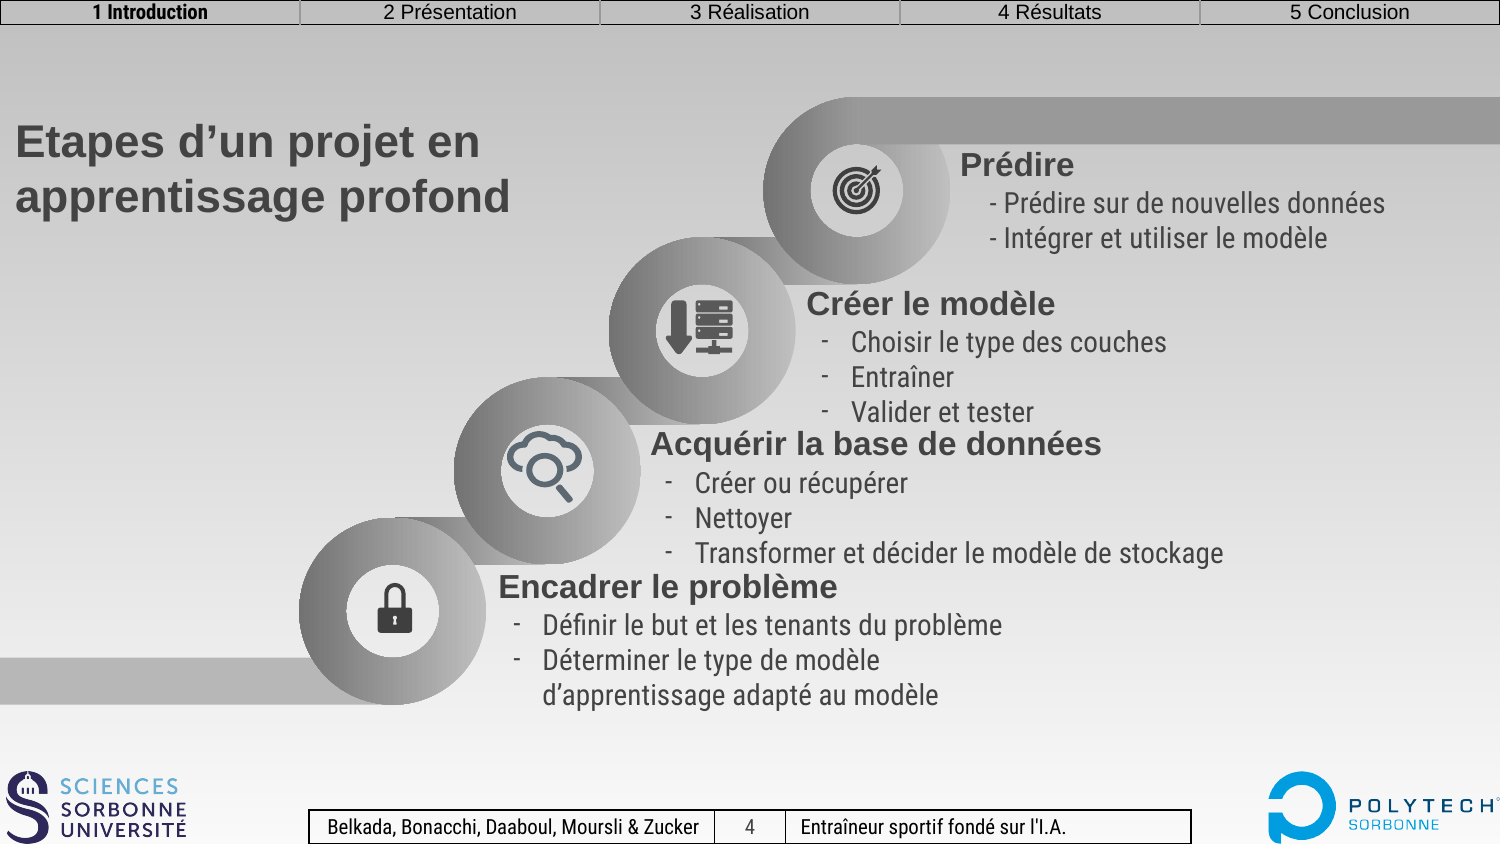

| 1 Introduction | 2 Présentation | 3 Réalisation | 4 Résultats | 5 Conclusion |
| --- | --- | --- | --- | --- |

# Etapes d’un projet en apprentissage profond
Prédire
- Prédire sur de nouvelles données
- Intégrer et utiliser le modèle

Créer le modèle

Choisir le type des couches
Entraîner
Valider et tester

Acquérir la base de données
Créer ou récupérer
Nettoyer
Transformer et décider le modèle de stockage

Encadrer le problème
Définir le but et les tenants du problème
Déterminer le type de modèle d’apprentissage adapté au modèle